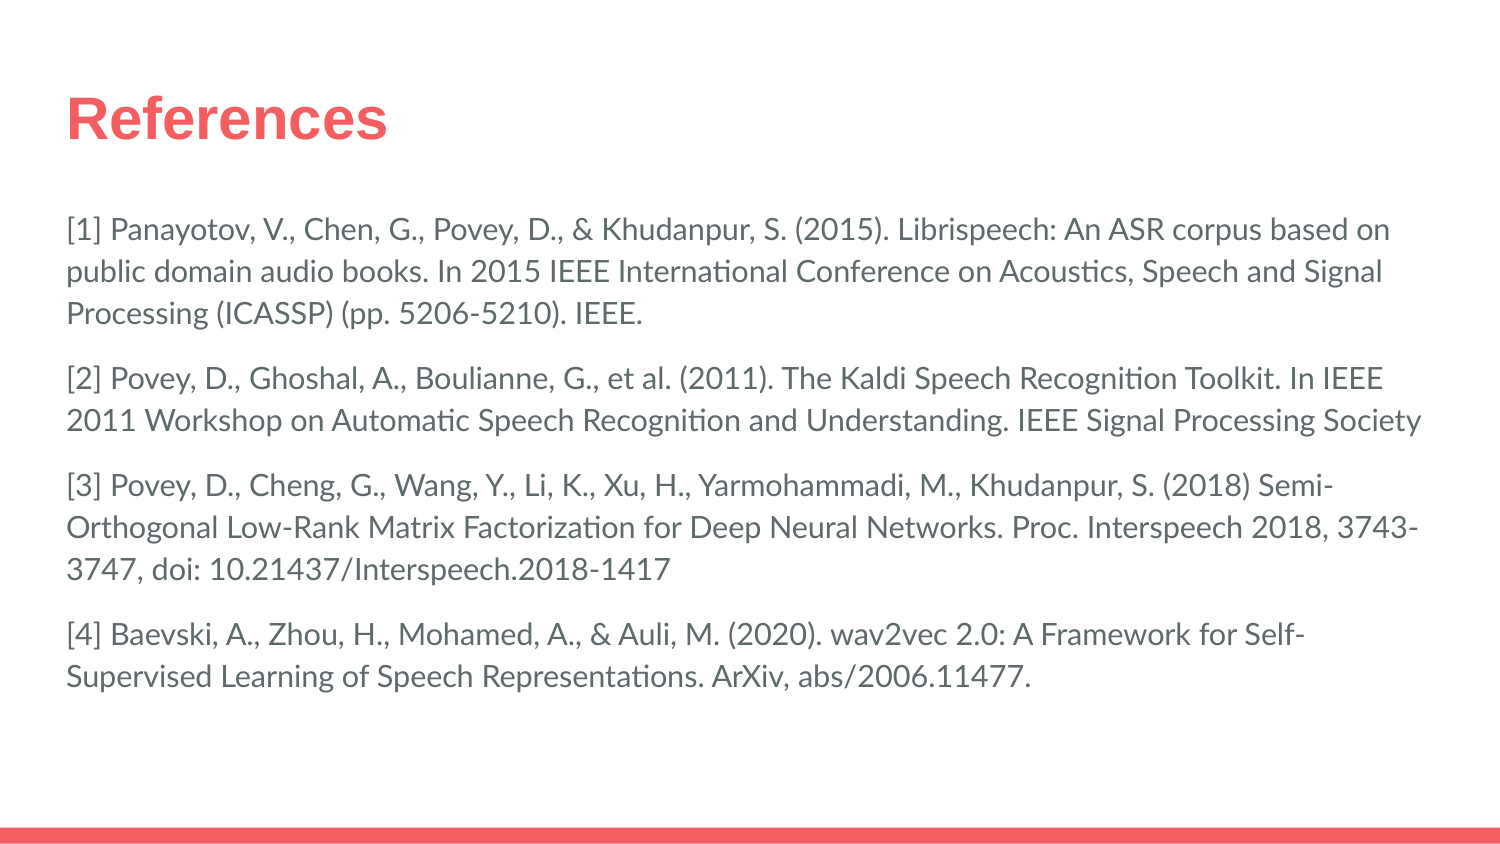

# References
[1] Panayotov, V., Chen, G., Povey, D., & Khudanpur, S. (2015). Librispeech: An ASR corpus based on public domain audio books. In 2015 IEEE International Conference on Acoustics, Speech and Signal Processing (ICASSP) (pp. 5206-5210). IEEE.
[2] Povey, D., Ghoshal, A., Boulianne, G., et al. (2011). The Kaldi Speech Recognition Toolkit. In IEEE 2011 Workshop on Automatic Speech Recognition and Understanding. IEEE Signal Processing Society
[3] Povey, D., Cheng, G., Wang, Y., Li, K., Xu, H., Yarmohammadi, M., Khudanpur, S. (2018) Semi-Orthogonal Low-Rank Matrix Factorization for Deep Neural Networks. Proc. Interspeech 2018, 3743-3747, doi: 10.21437/Interspeech.2018-1417
[4] Baevski, A., Zhou, H., Mohamed, A., & Auli, M. (2020). wav2vec 2.0: A Framework for Self-Supervised Learning of Speech Representations. ArXiv, abs/2006.11477.